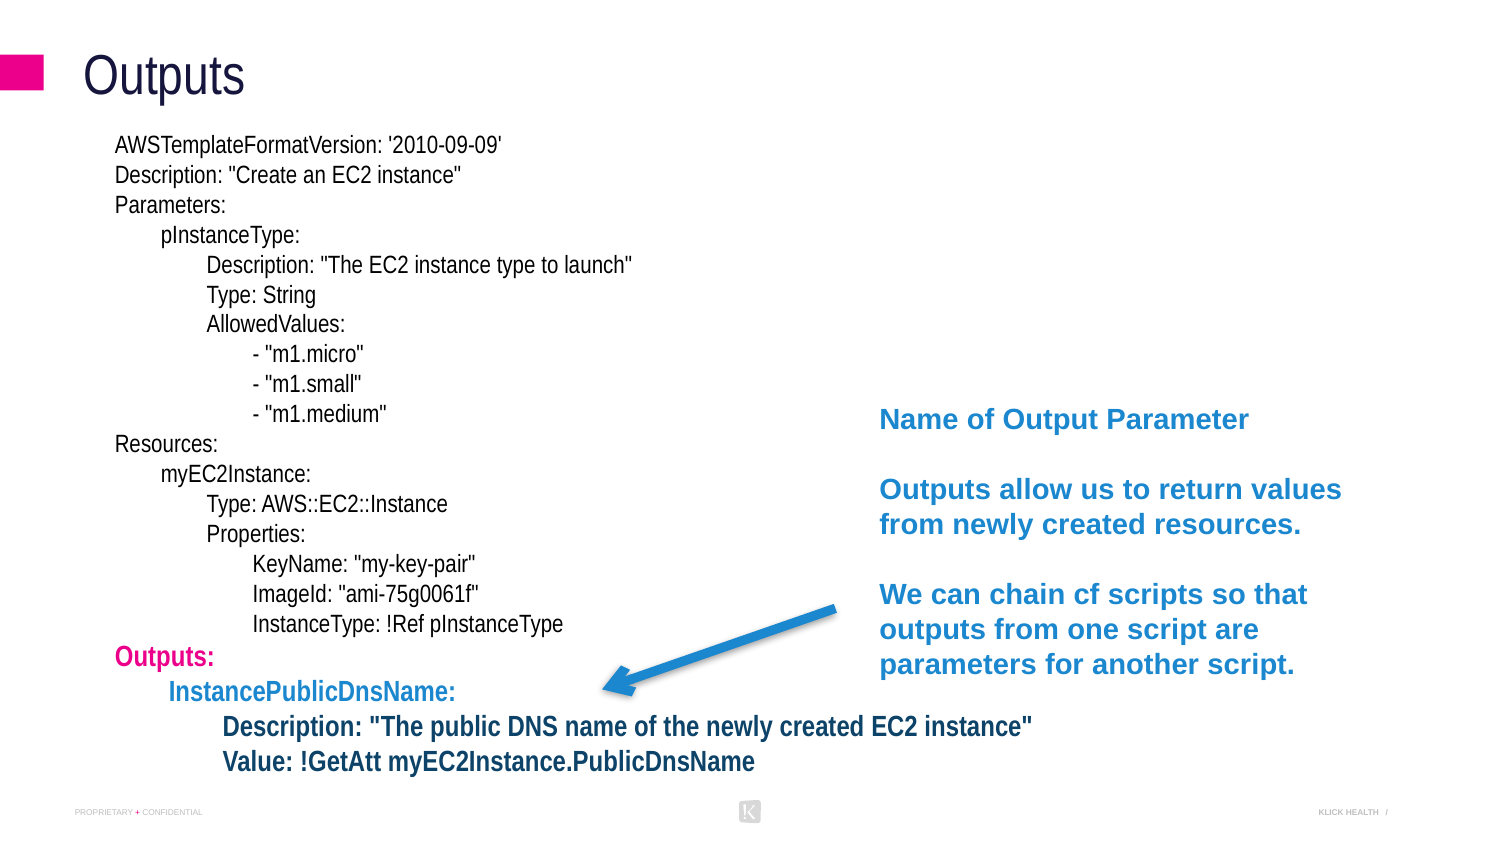

# Outputs
AWSTemplateFormatVersion: '2010-09-09'
Description: "Create an EC2 instance"
Parameters:
        pInstanceType:
                Description: "The EC2 instance type to launch"
                Type: String
                AllowedValues:
                        - "m1.micro"
                        - "m1.small"
                        - "m1.medium"
Resources:
        myEC2Instance:
                Type: AWS::EC2::Instance
                Properties:
                        KeyName: "my-key-pair"
                        ImageId: "ami-75g0061f"
                        InstanceType: !Ref pInstanceType
Outputs:
        InstancePublicDnsName:
                Description: "The public DNS name of the newly created EC2 instance"
                Value: !GetAtt myEC2Instance.PublicDnsName
Name of Output Parameter

Outputs allow us to return values from newly created resources.

We can chain cf scripts so that outputs from one script are  parameters for another script.